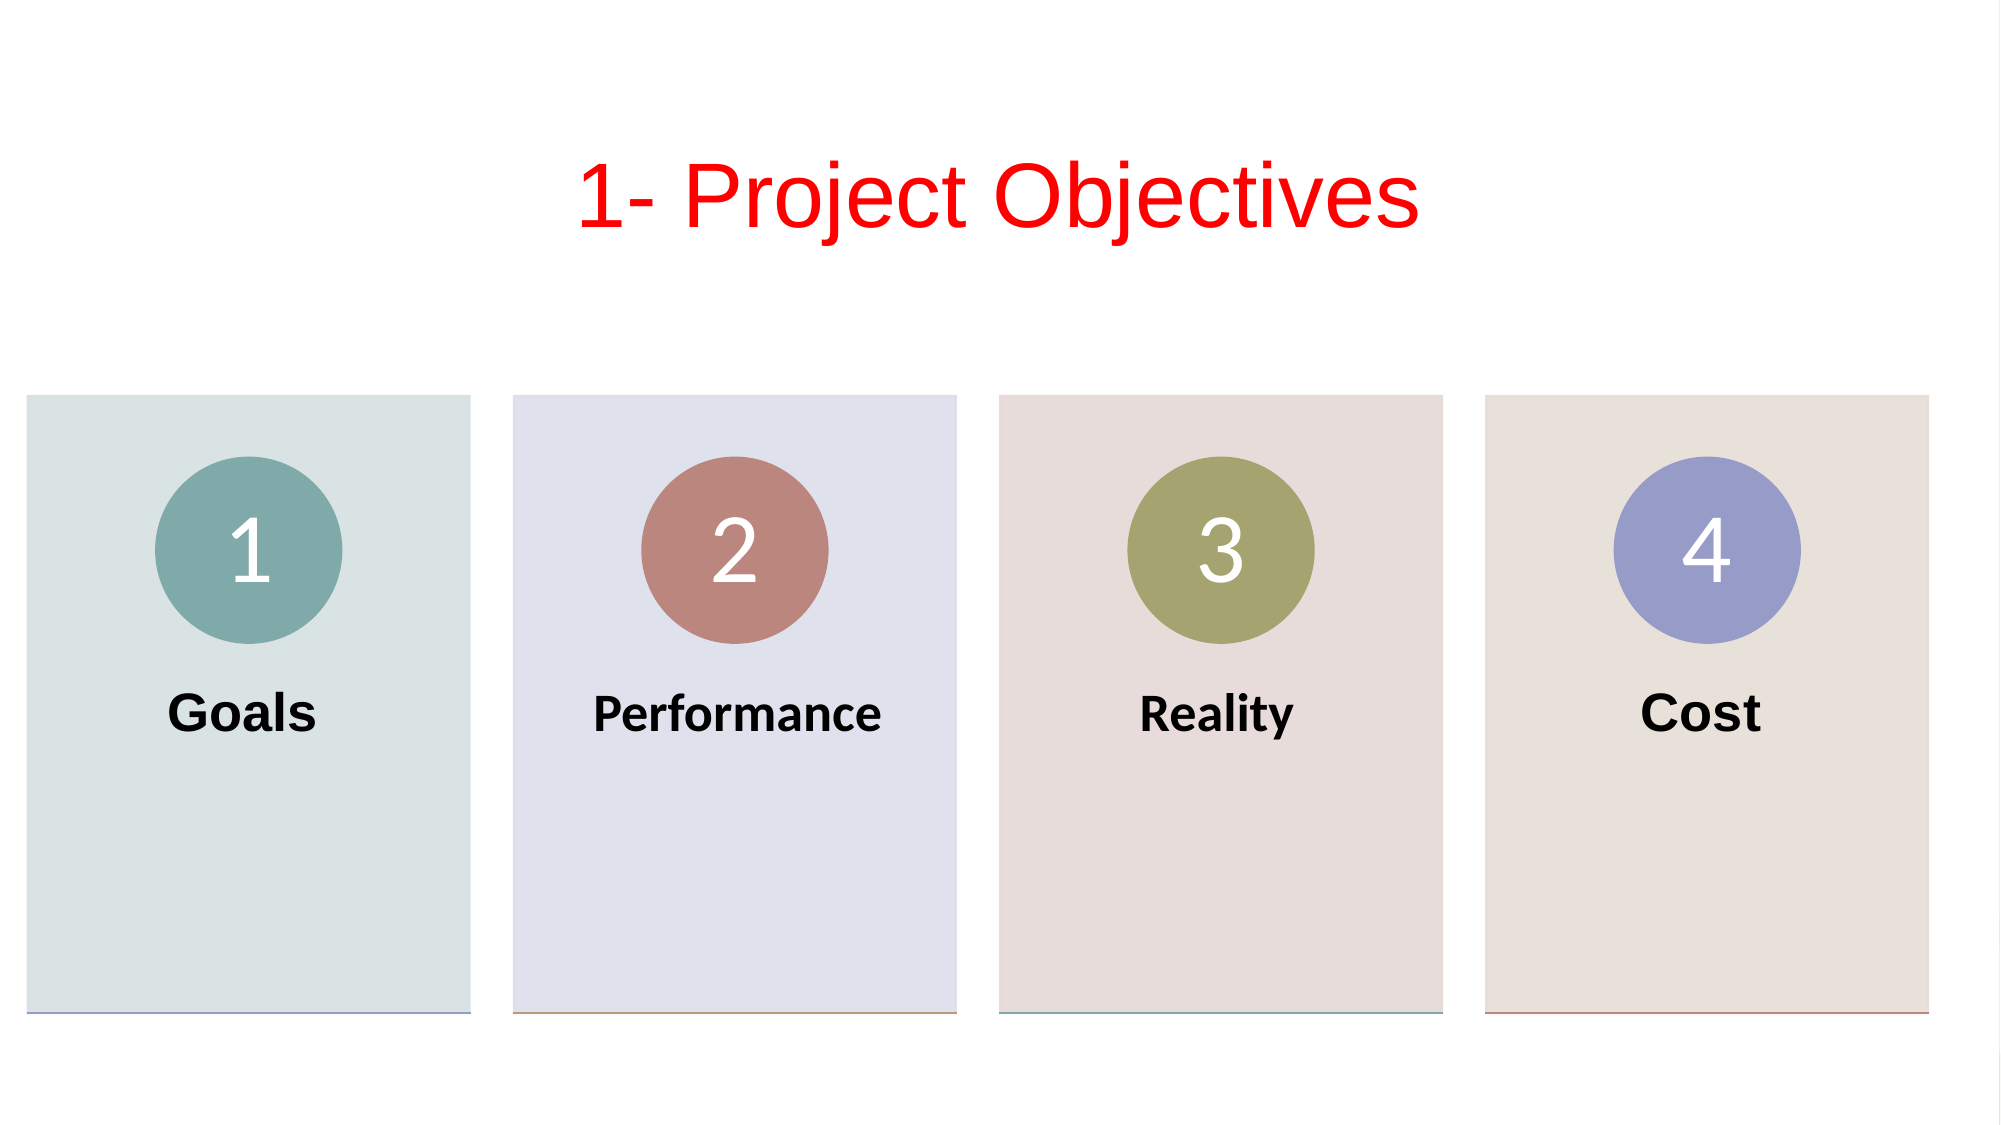

# 1- Project Objectives
       Goals
1
   Performance
2
       Reality
3
        Cost
4